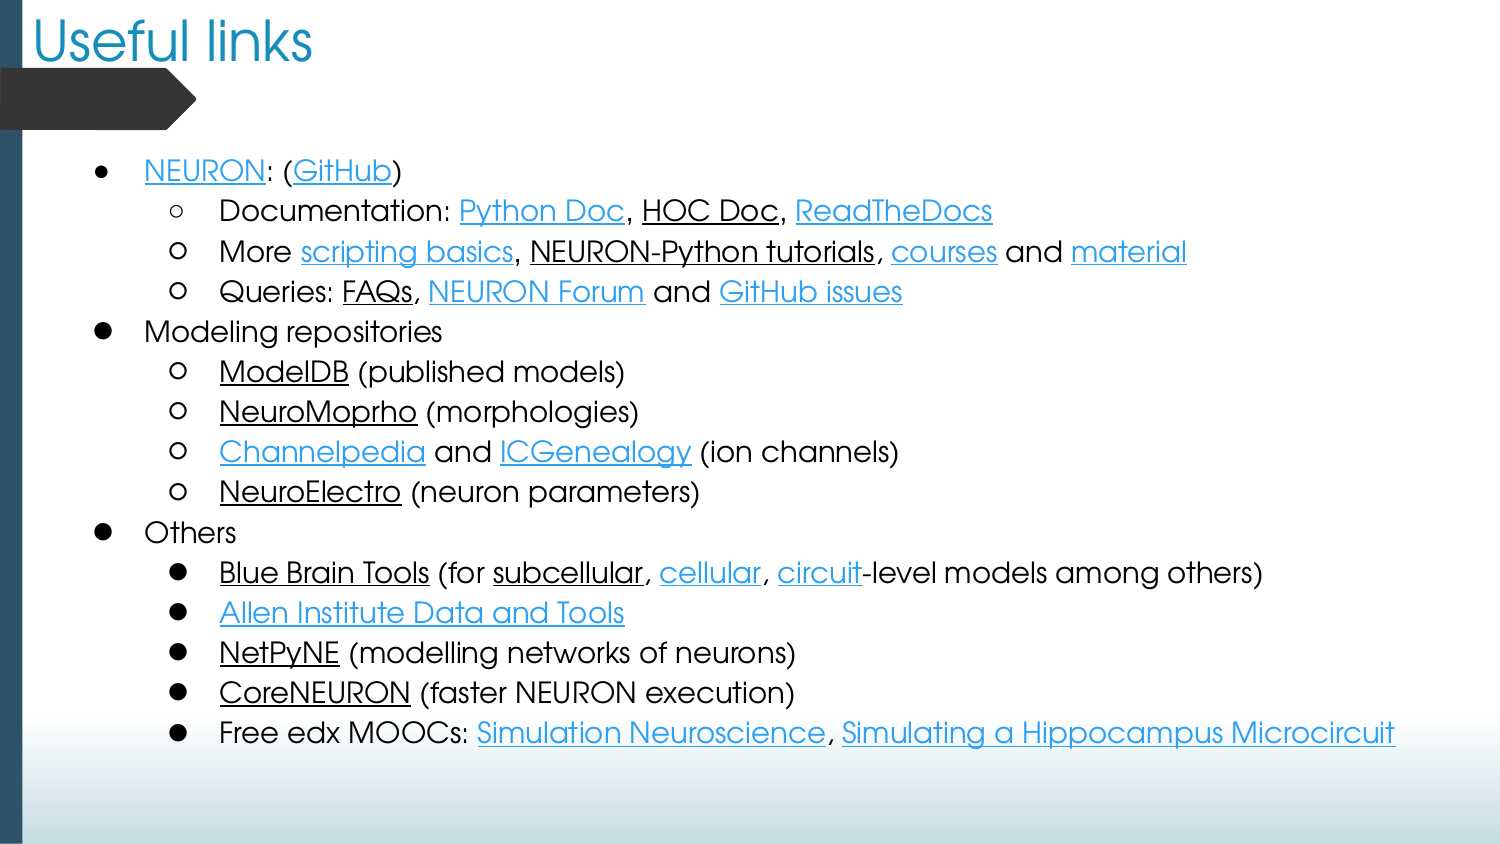

# Useful links
NEURON: (GitHub)
Documentation: Python Doc, HOC Doc, ReadTheDocs
More scripting basics, NEURON-Python tutorials, courses and material
Queries: FAQs, NEURON Forum and GitHub issues
Modeling repositories
ModelDB (published models)
NeuroMoprho (morphologies)
Channelpedia and ICGenealogy (ion channels)
NeuroElectro (neuron parameters)
Others
Blue Brain Tools (for subcellular, cellular, circuit-level models among others)
Allen Institute Data and Tools
NetPyNE (modelling networks of neurons)
CoreNEURON (faster NEURON execution)
Free edx MOOCs: Simulation Neuroscience, Simulating a Hippocampus Microcircuit